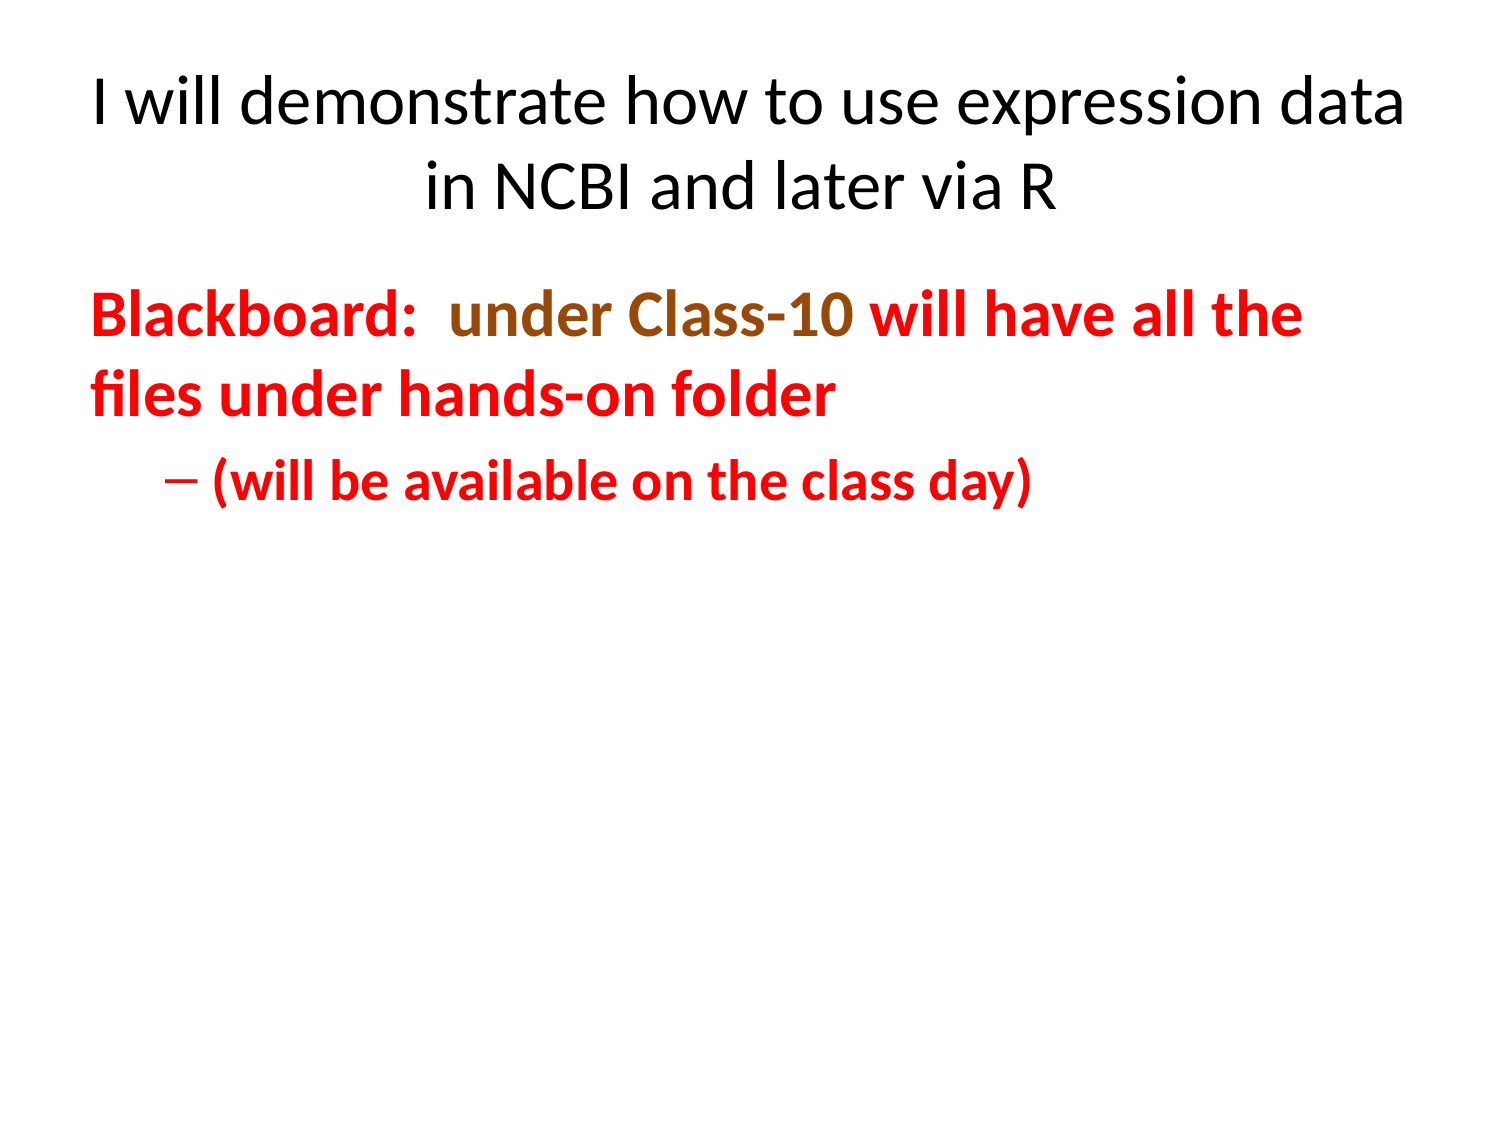

# I will demonstrate how to use expression data in NCBI and later via R
Blackboard:  under Class-10 will have all the files under hands-on folder
(will be available on the class day)